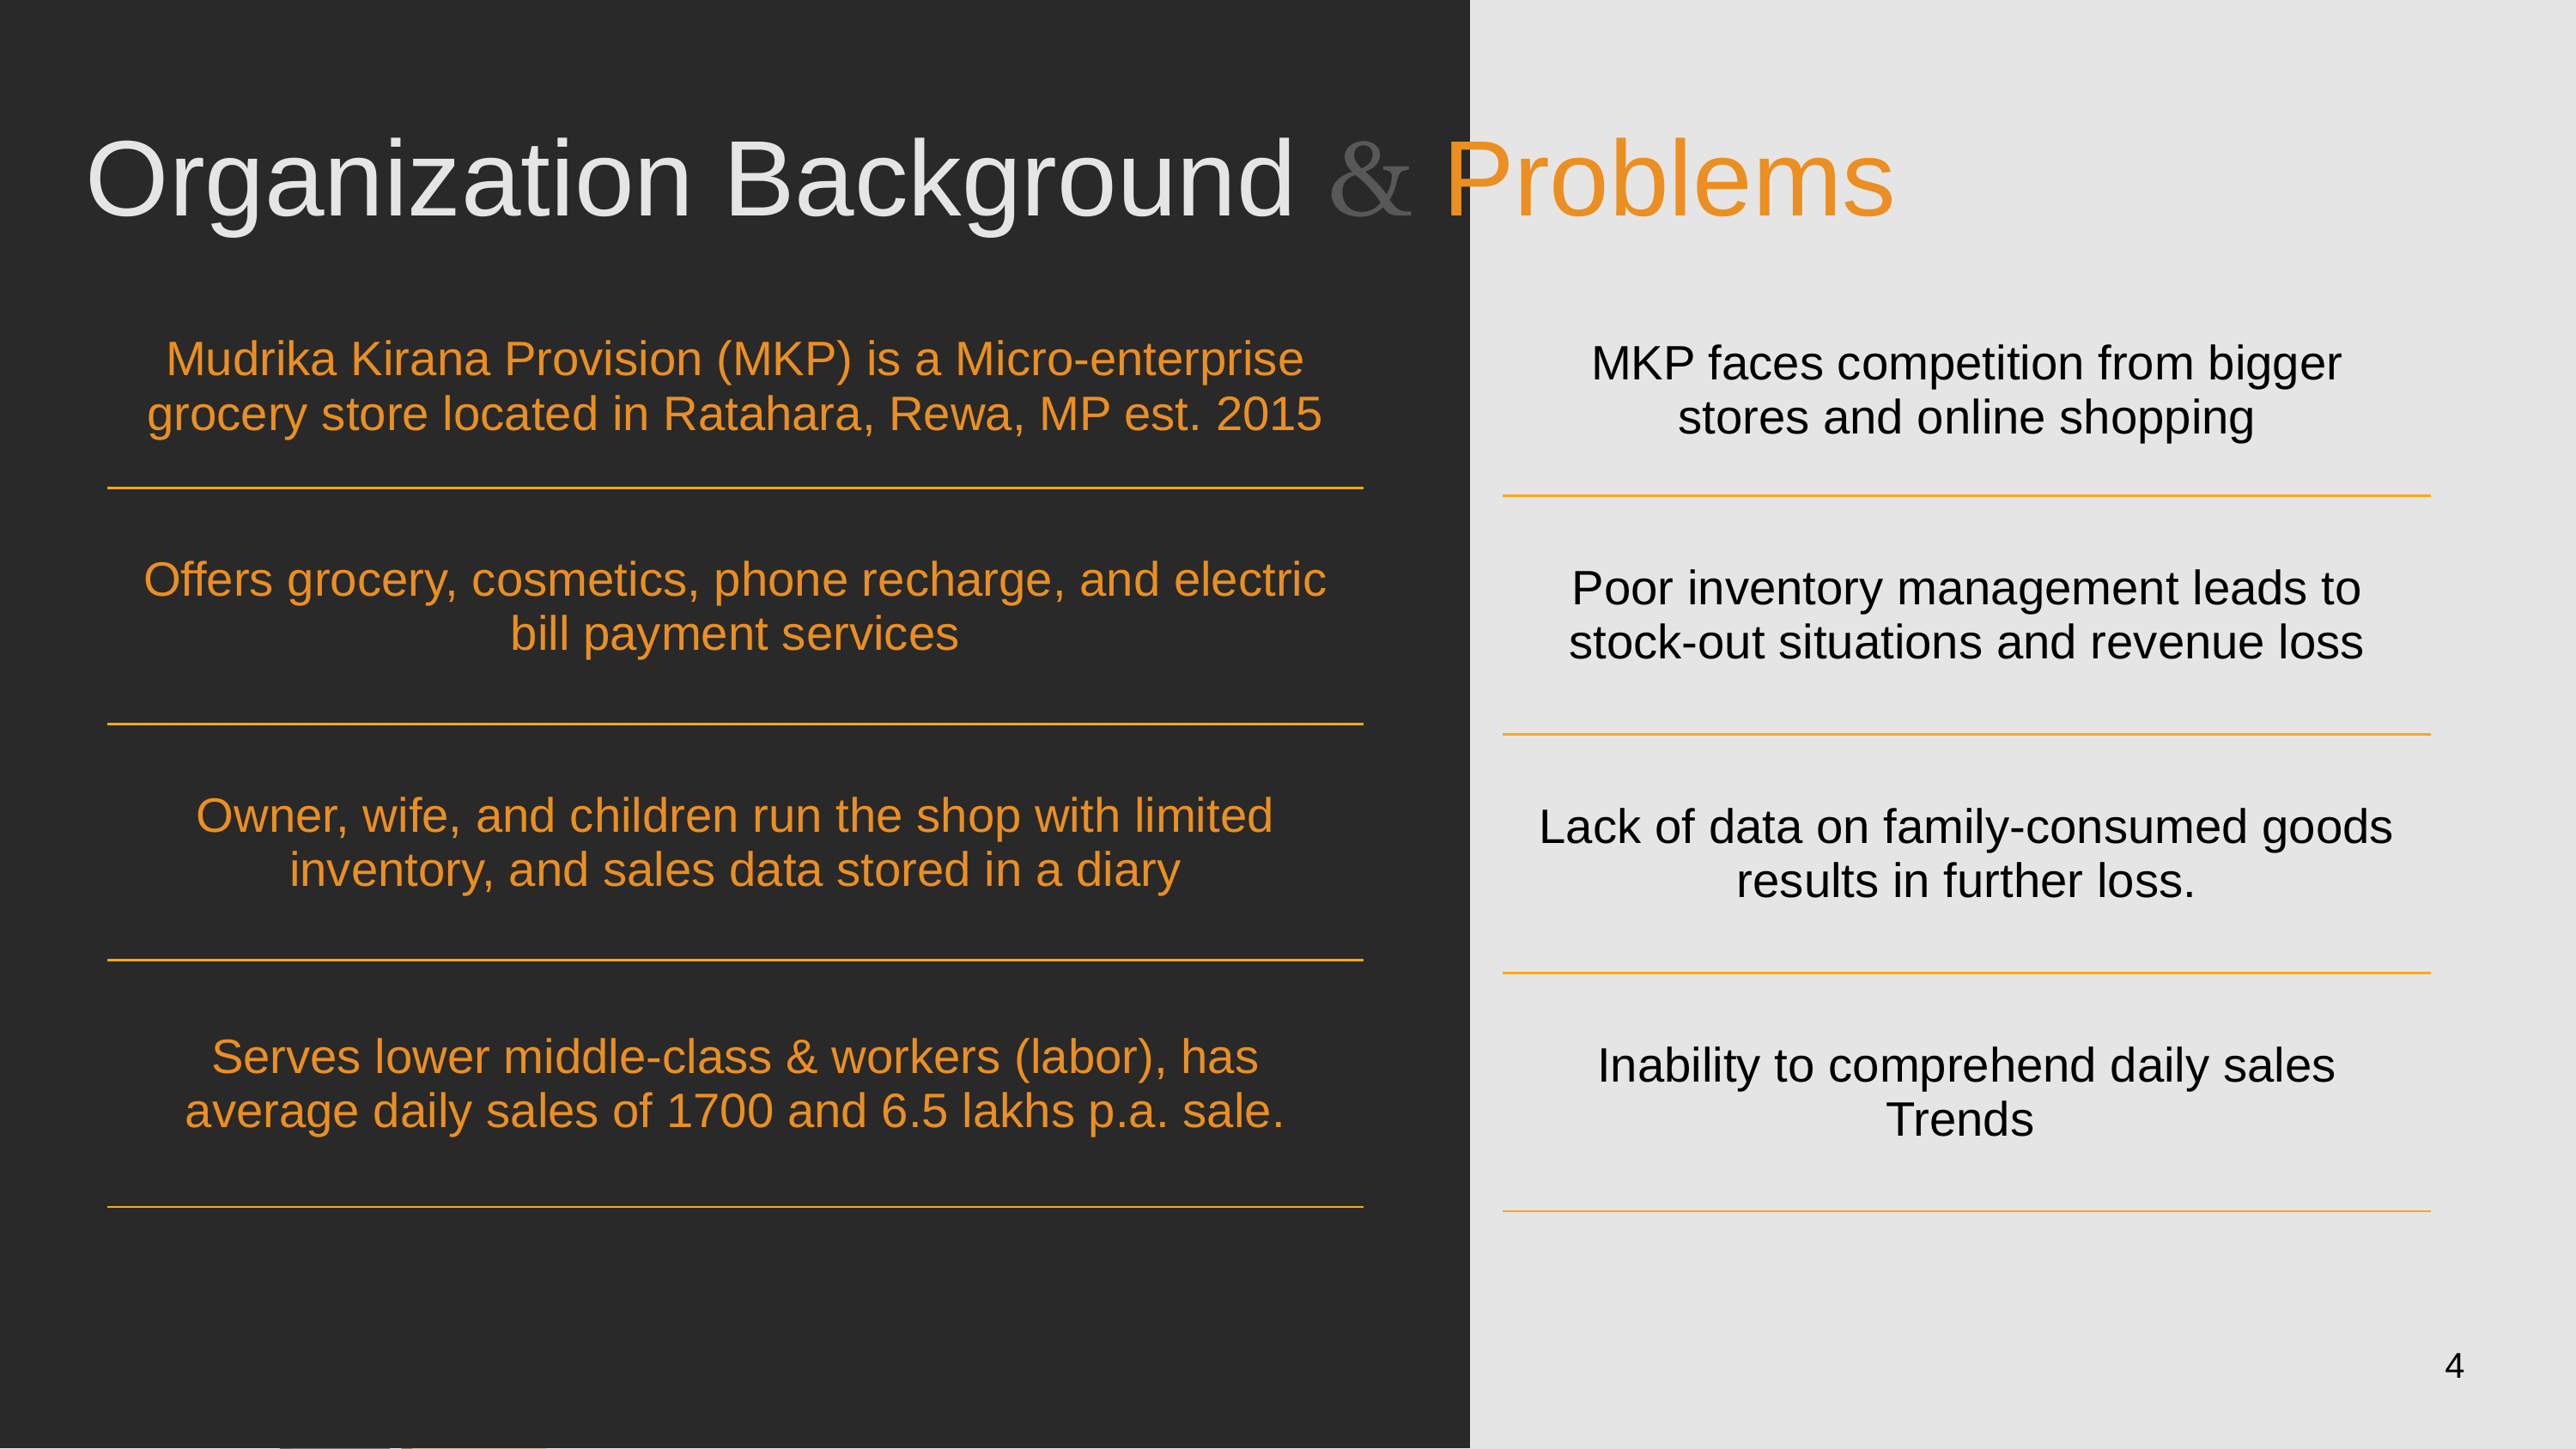

Organization Background & Problems
| Mudrika Kirana Provision (MKP) is a Micro-enterprise grocery store located in Ratahara, Rewa, MP est. 2015 |
| --- |
| Offers grocery, cosmetics, phone recharge, and electric bill payment services |
| Owner, wife, and children run the shop with limited inventory, and sales data stored in a diary |
| Serves lower middle-class & workers (labor), has average daily sales of 1700 and 6.5 lakhs p.a. sale. |
| MKP faces competition from bigger stores and online shopping |
| --- |
| Poor inventory management leads to stock-out situations and revenue loss |
| Lack of data on family-consumed goods results in further loss. |
| Inability to comprehend daily sales Trends |
4